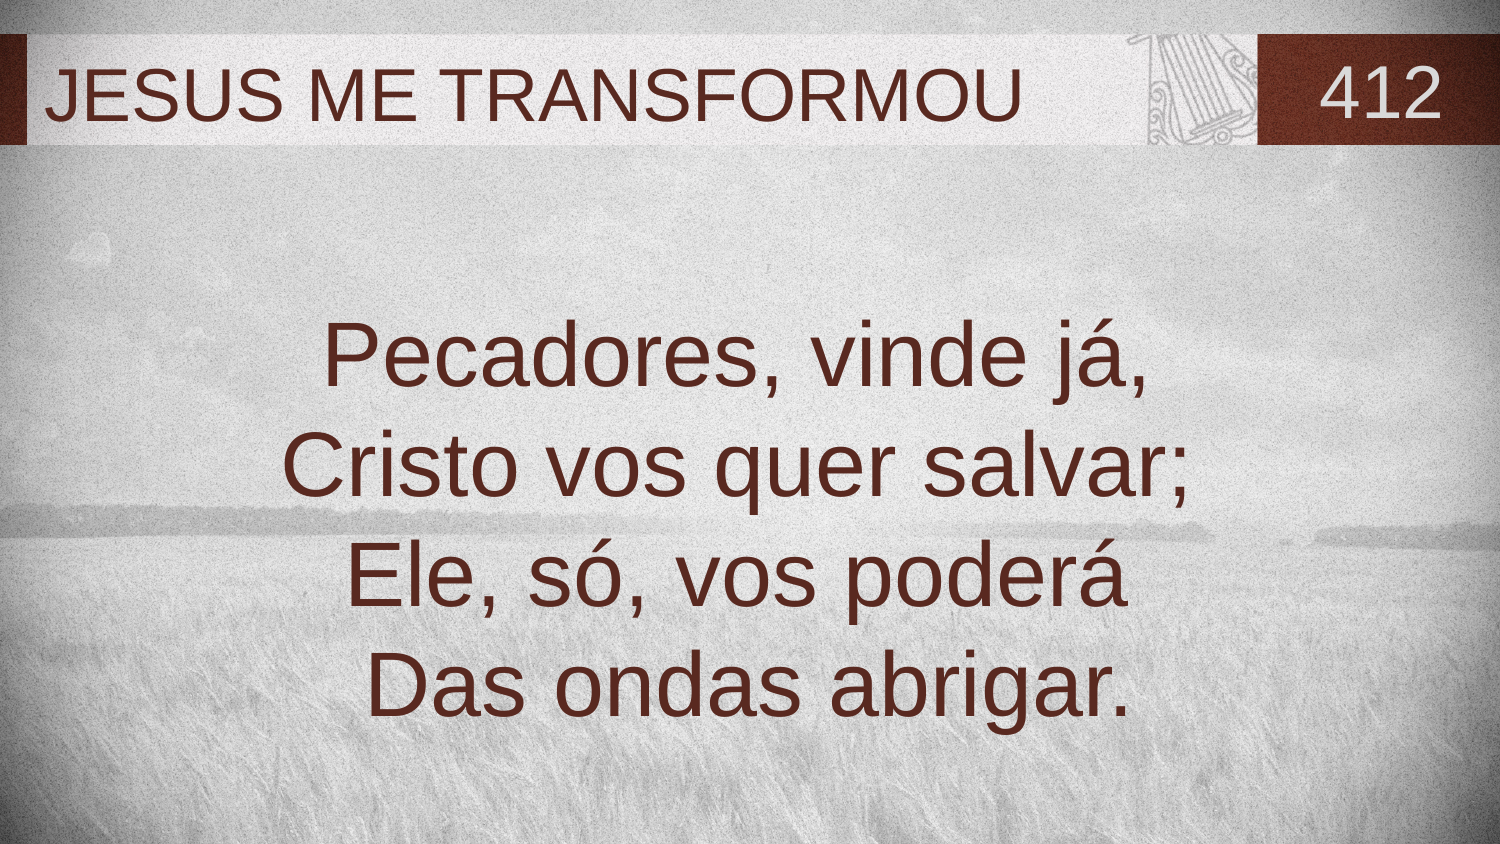

# JESUS ME TRANSFORMOU
412
Pecadores, vinde já,
Cristo vos quer salvar;
Ele, só, vos poderá
Das ondas abrigar.